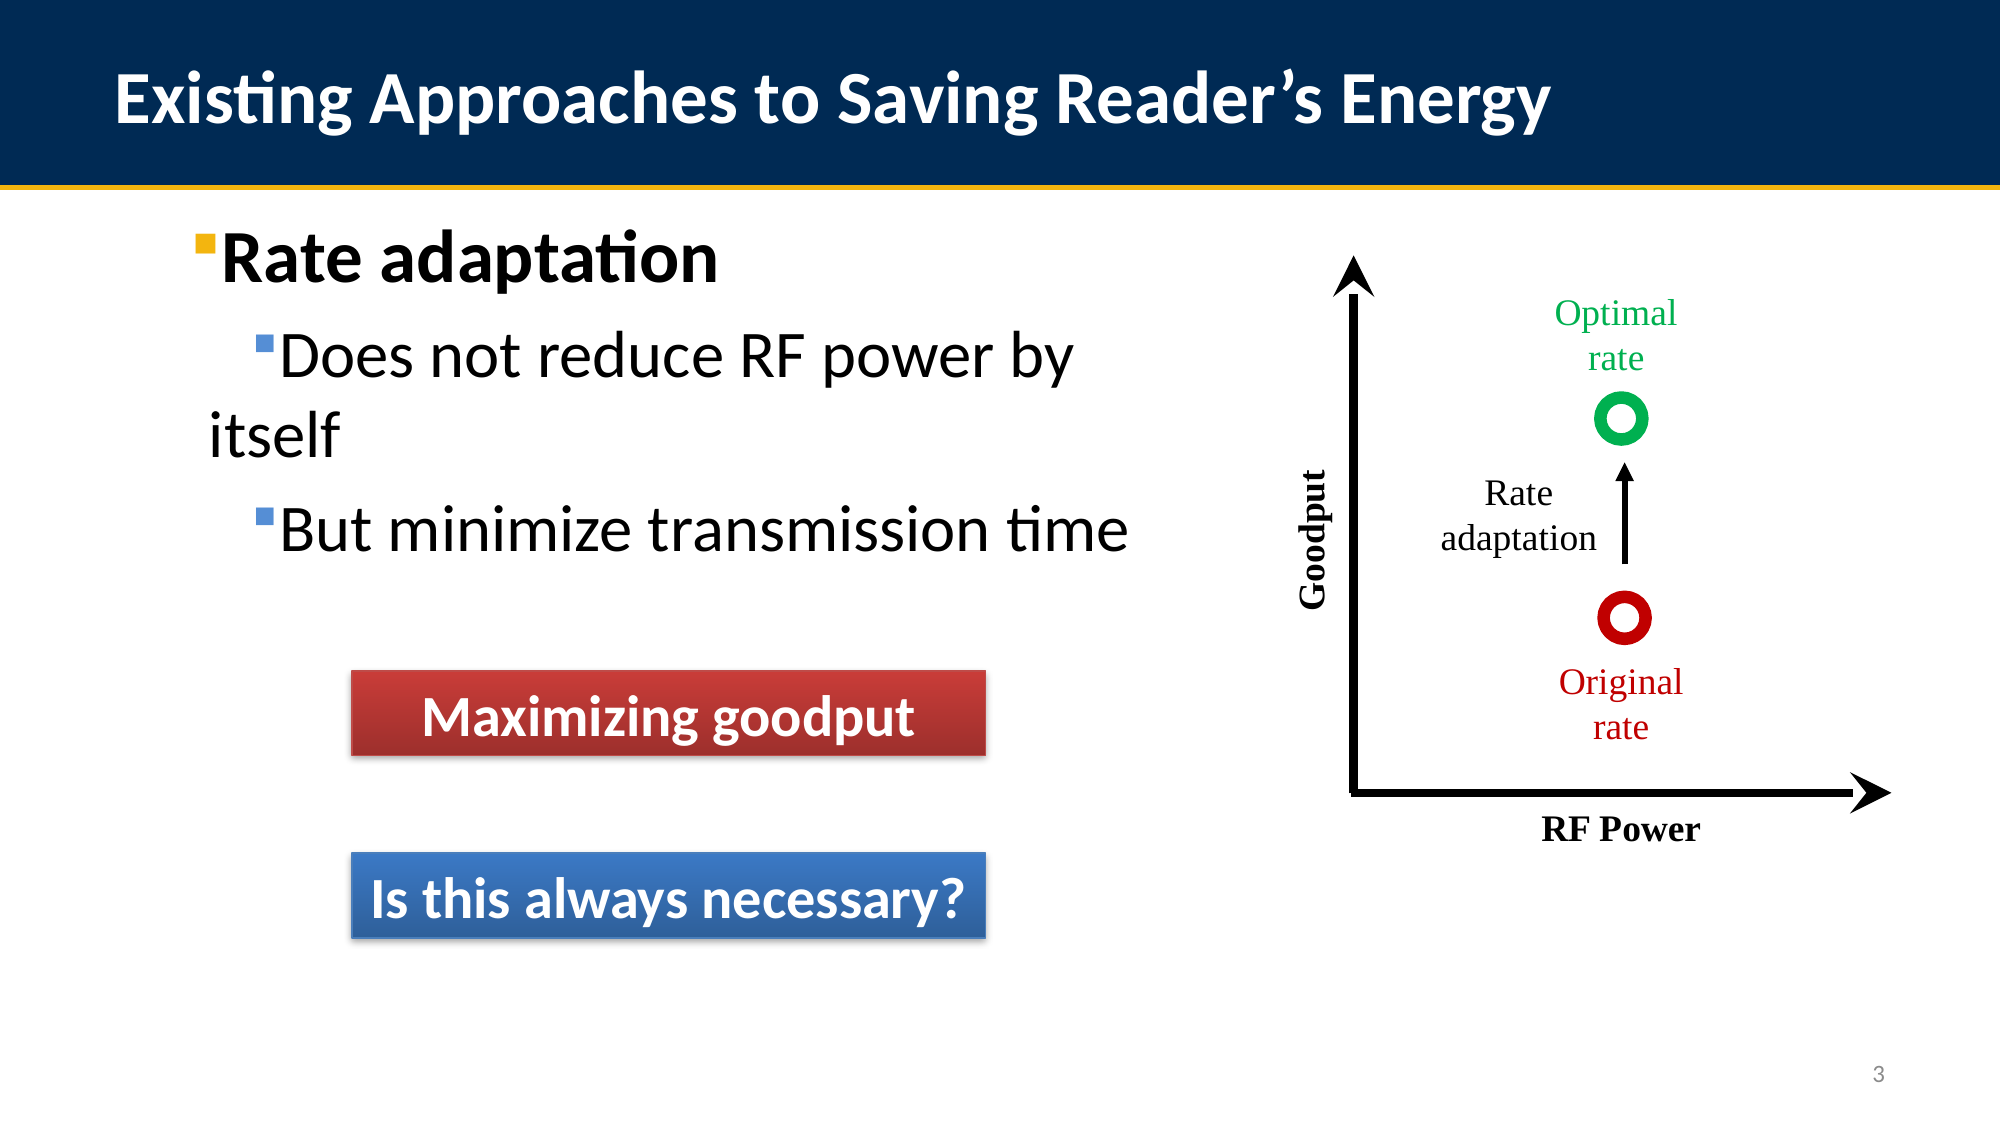

# Existing Approaches to Saving Reader’s Energy
Rate adaptation
Does not reduce RF power by itself
But minimize transmission time

Optimal rate

Rate adaptation
Goodput

Original rate
Maximizing goodput
RF Power
Is this always necessary?
3